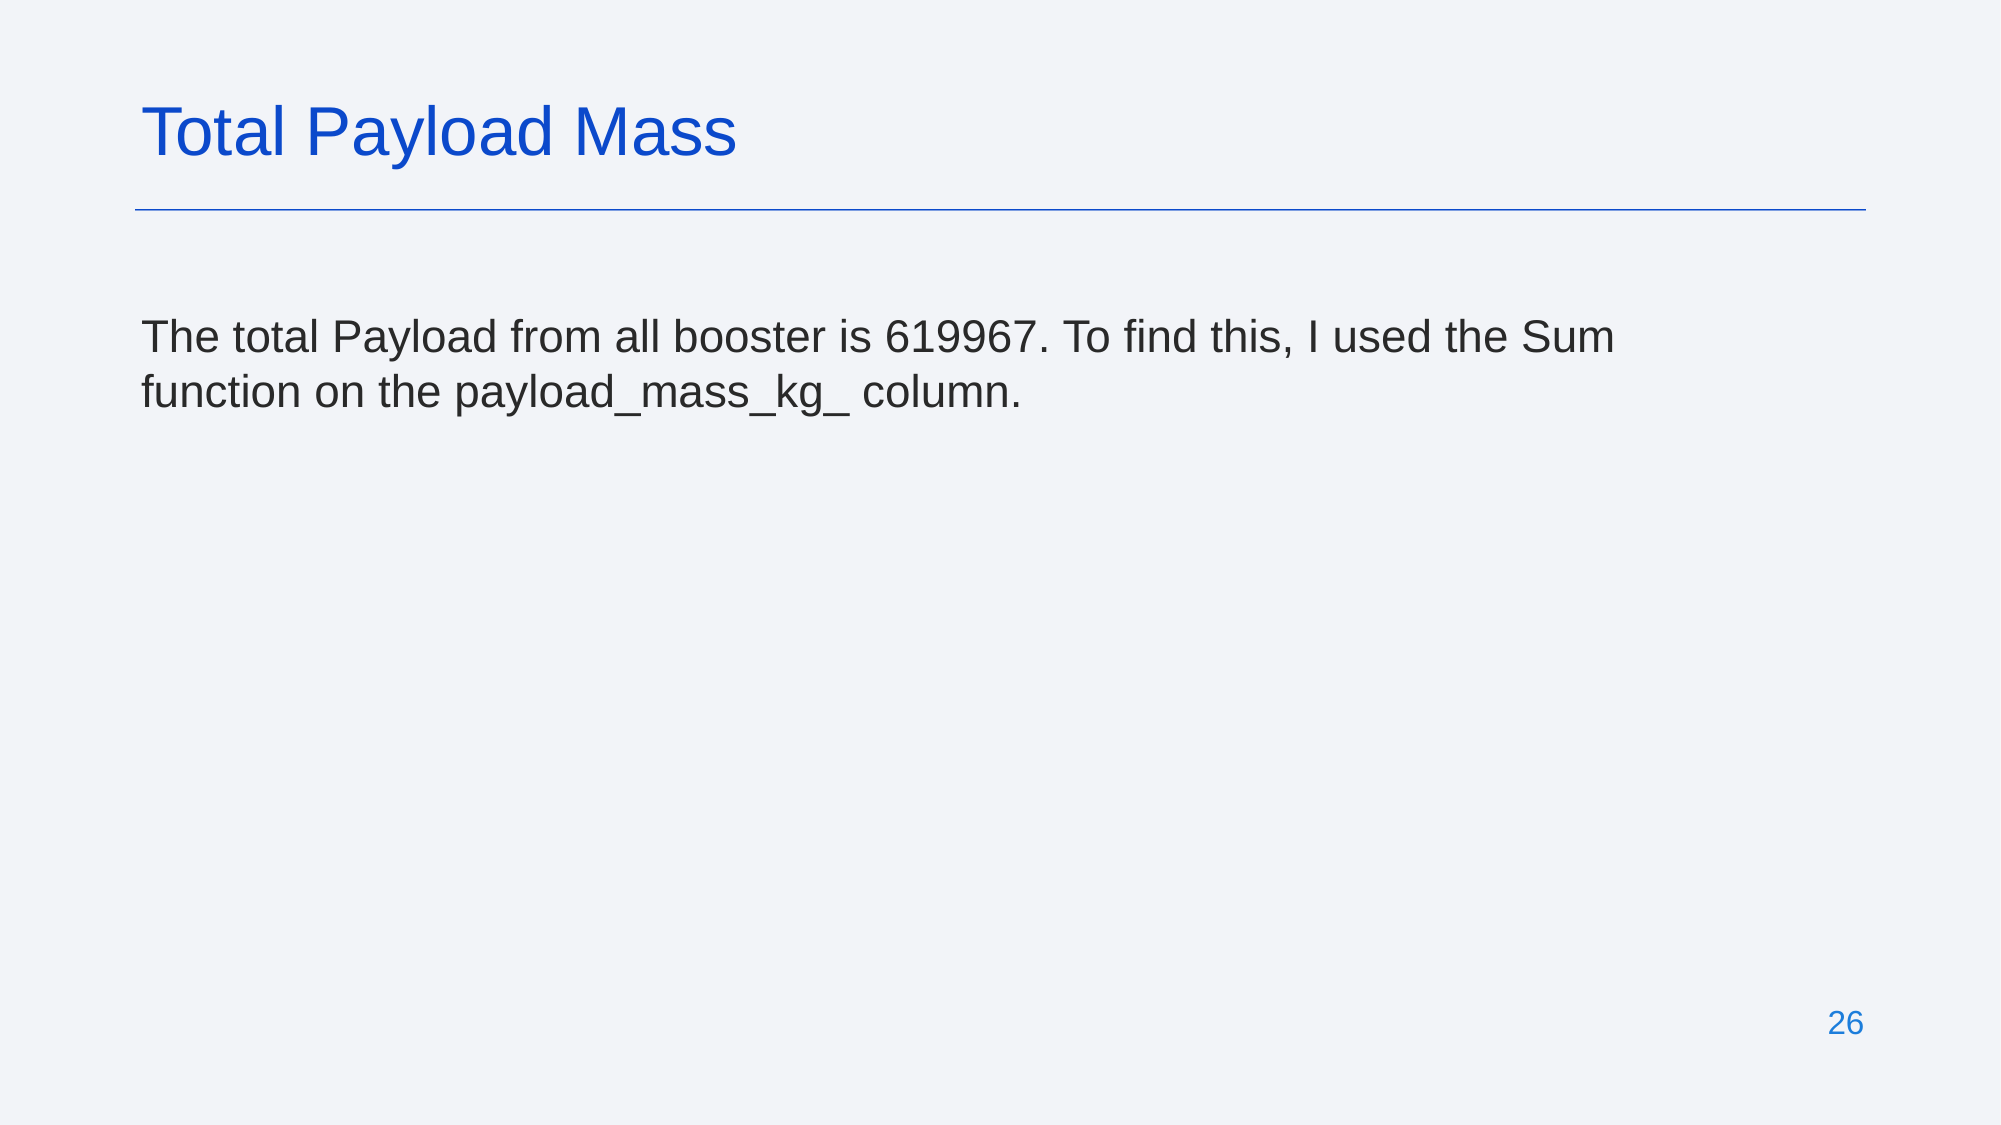

Total Payload Mass
The total Payload from all booster is 619967. To find this, I used the Sum function on the payload_mass_kg_ column.
|  |
| --- |
26